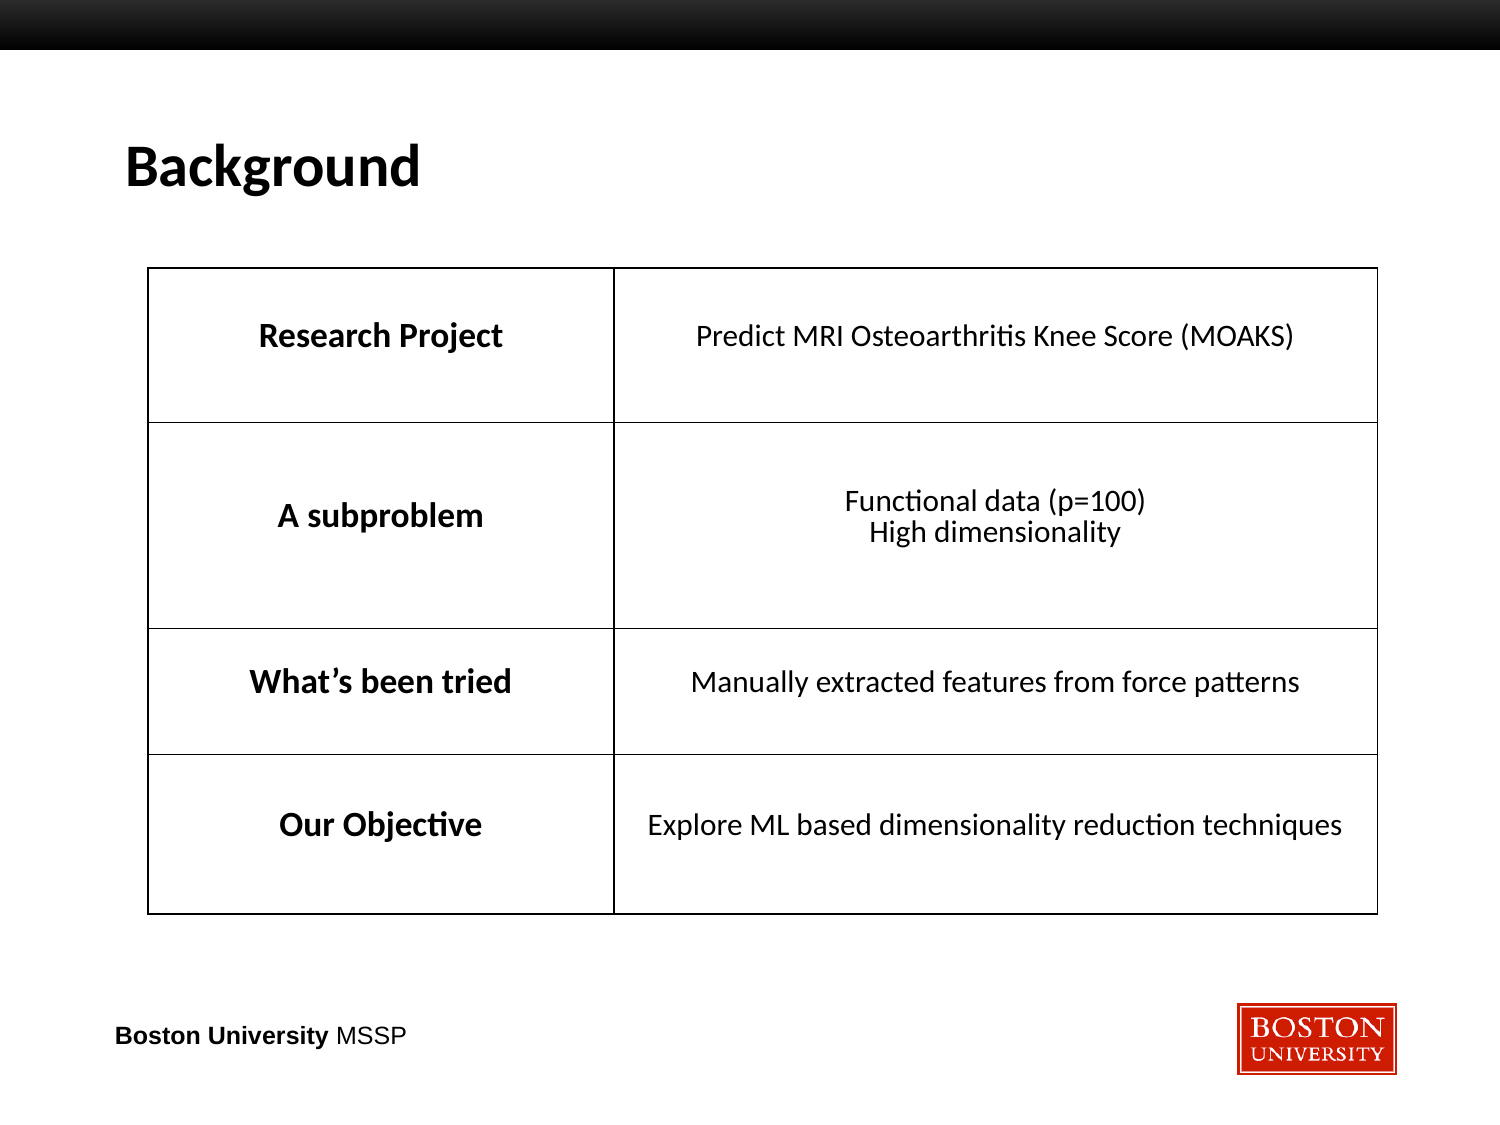

# Background
| Research Project | Predict MRI Osteoarthritis Knee Score (MOAKS) |
| --- | --- |
| A subproblem | Functional data (p=100) High dimensionality |
| What’s been tried | Manually extracted features from force patterns |
| Our Objective | Explore ML based dimensionality reduction techniques |